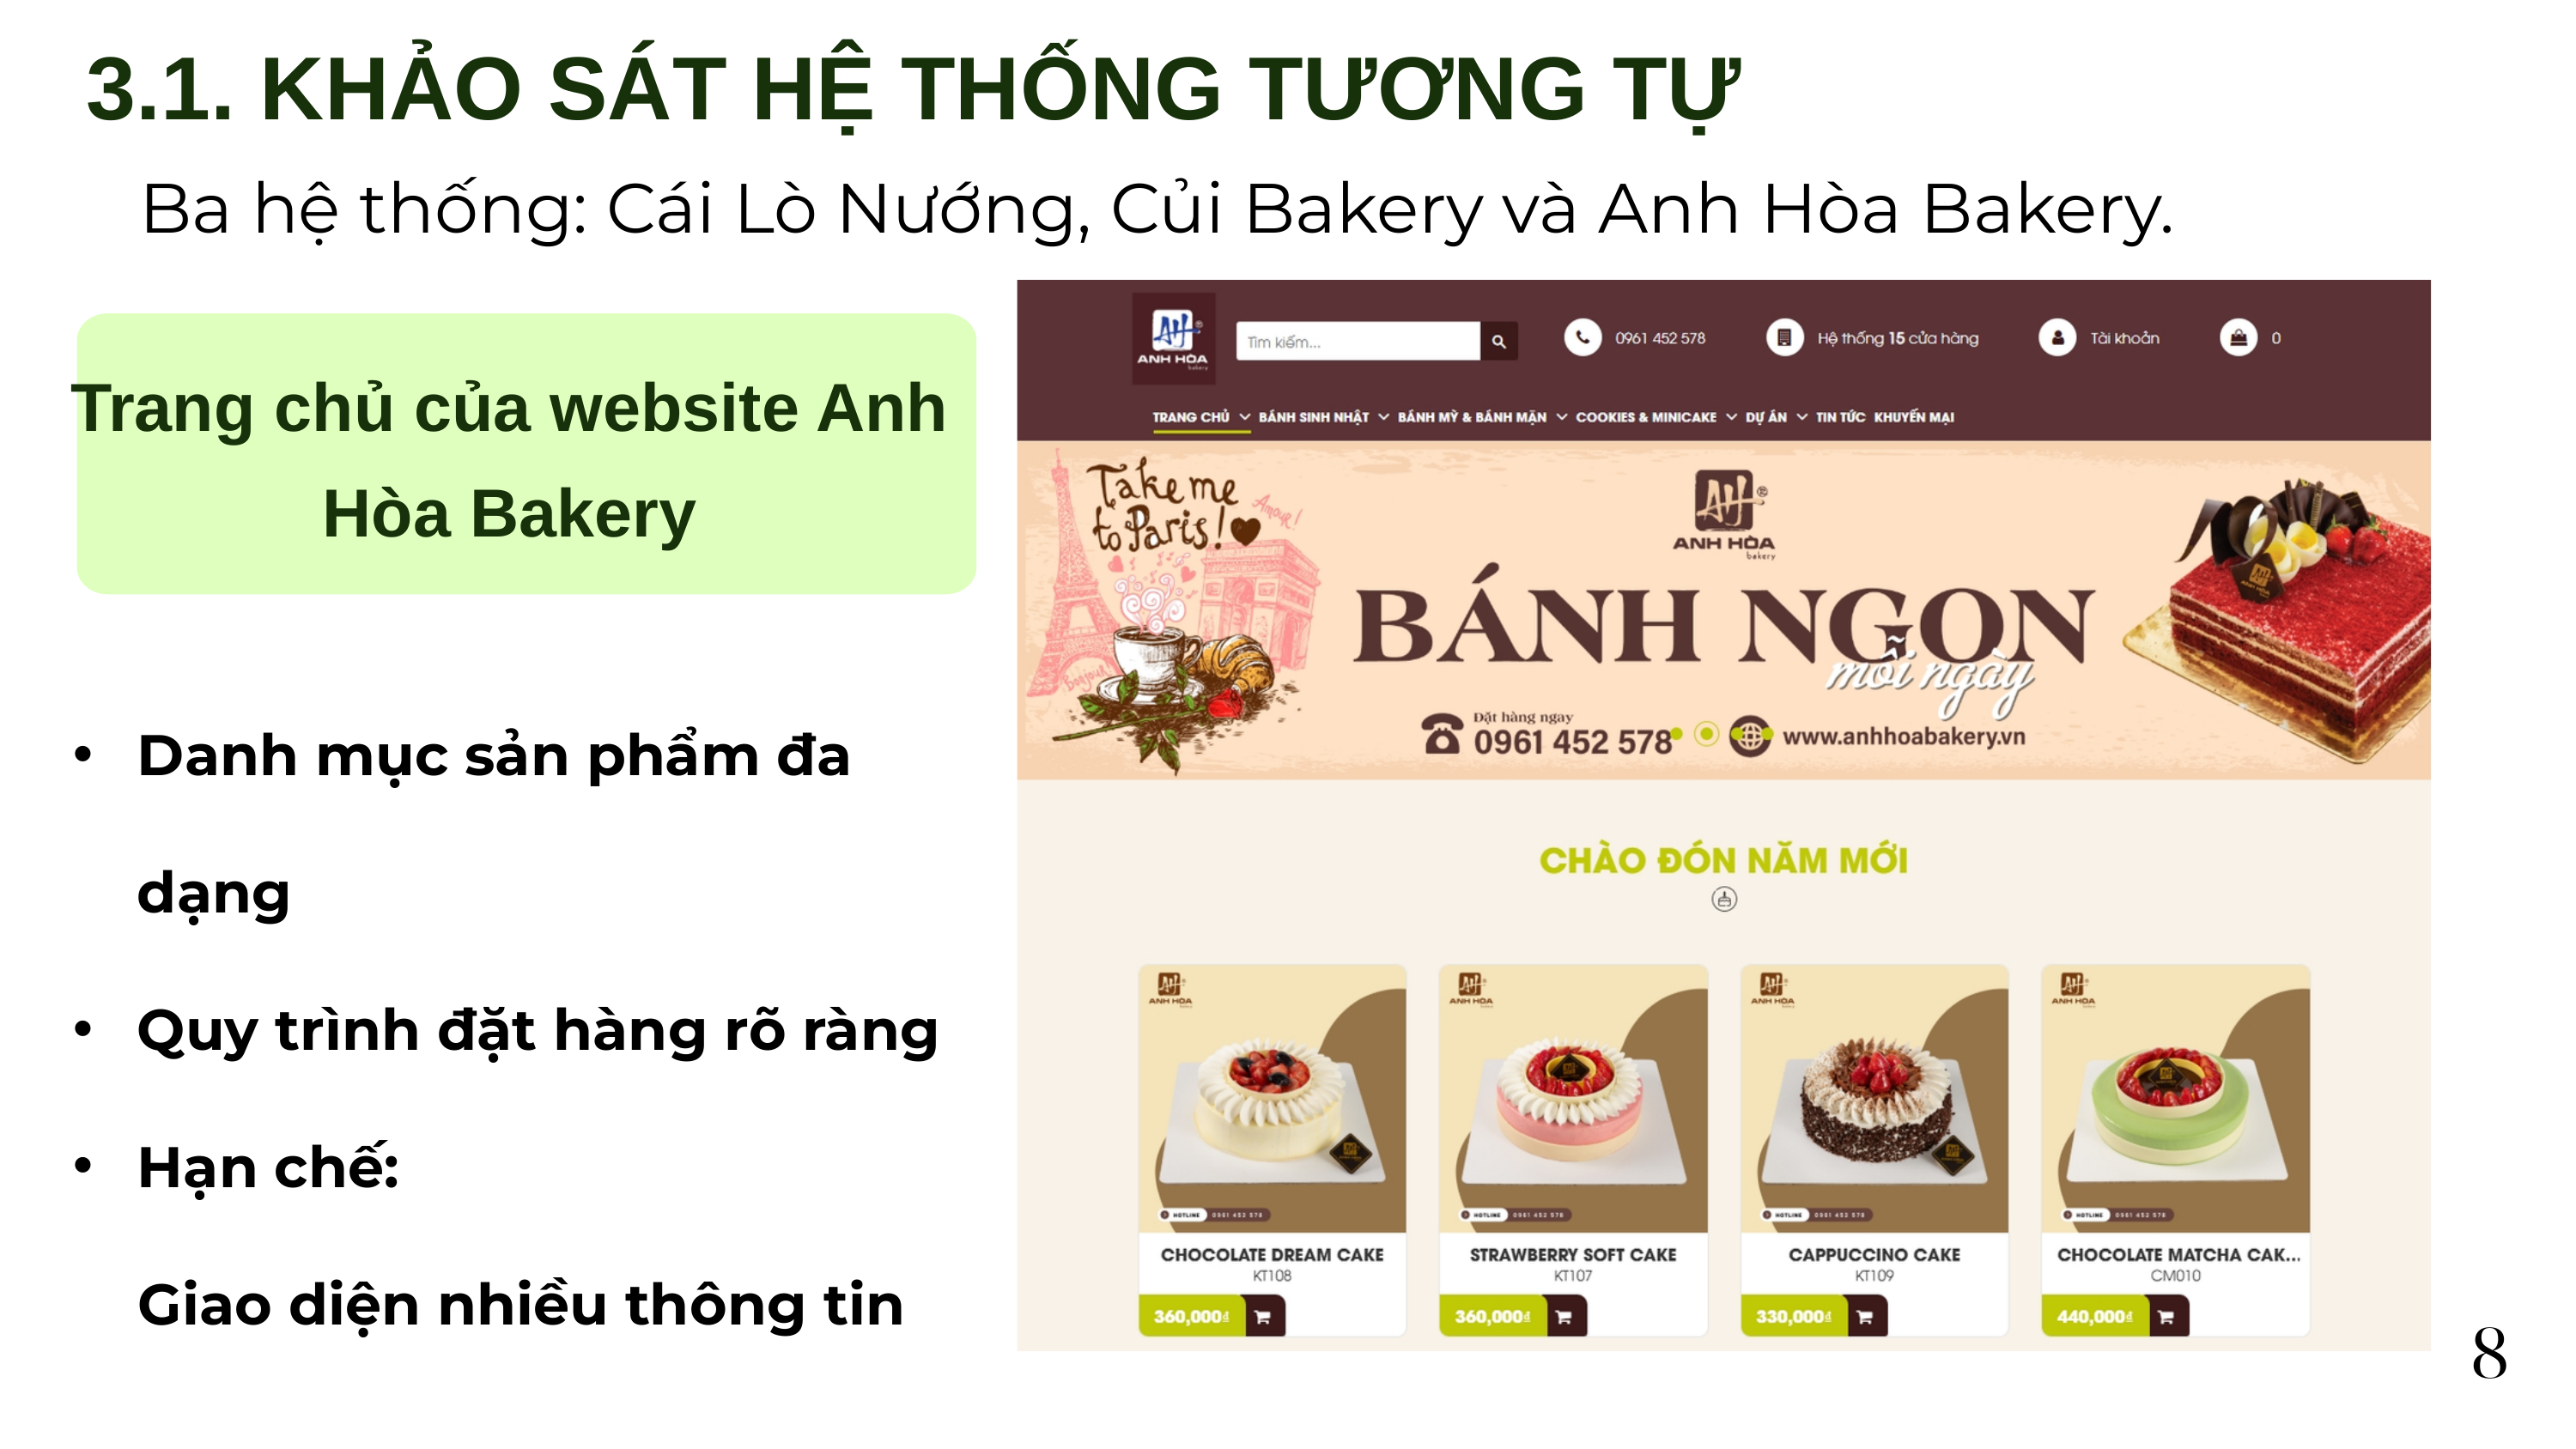

3.1. KHẢO SÁT HỆ THỐNG TƯƠNG TỰ
Ba hệ thống: Cái Lò Nướng, Củi Bakery và Anh Hòa Bakery.

Trang chủ của website Anh Hòa Bakery

Danh mục sản phẩm đa dạng
Quy trình đặt hàng rõ ràng
Hạn chế:
    Giao diện nhiều thông tin
8